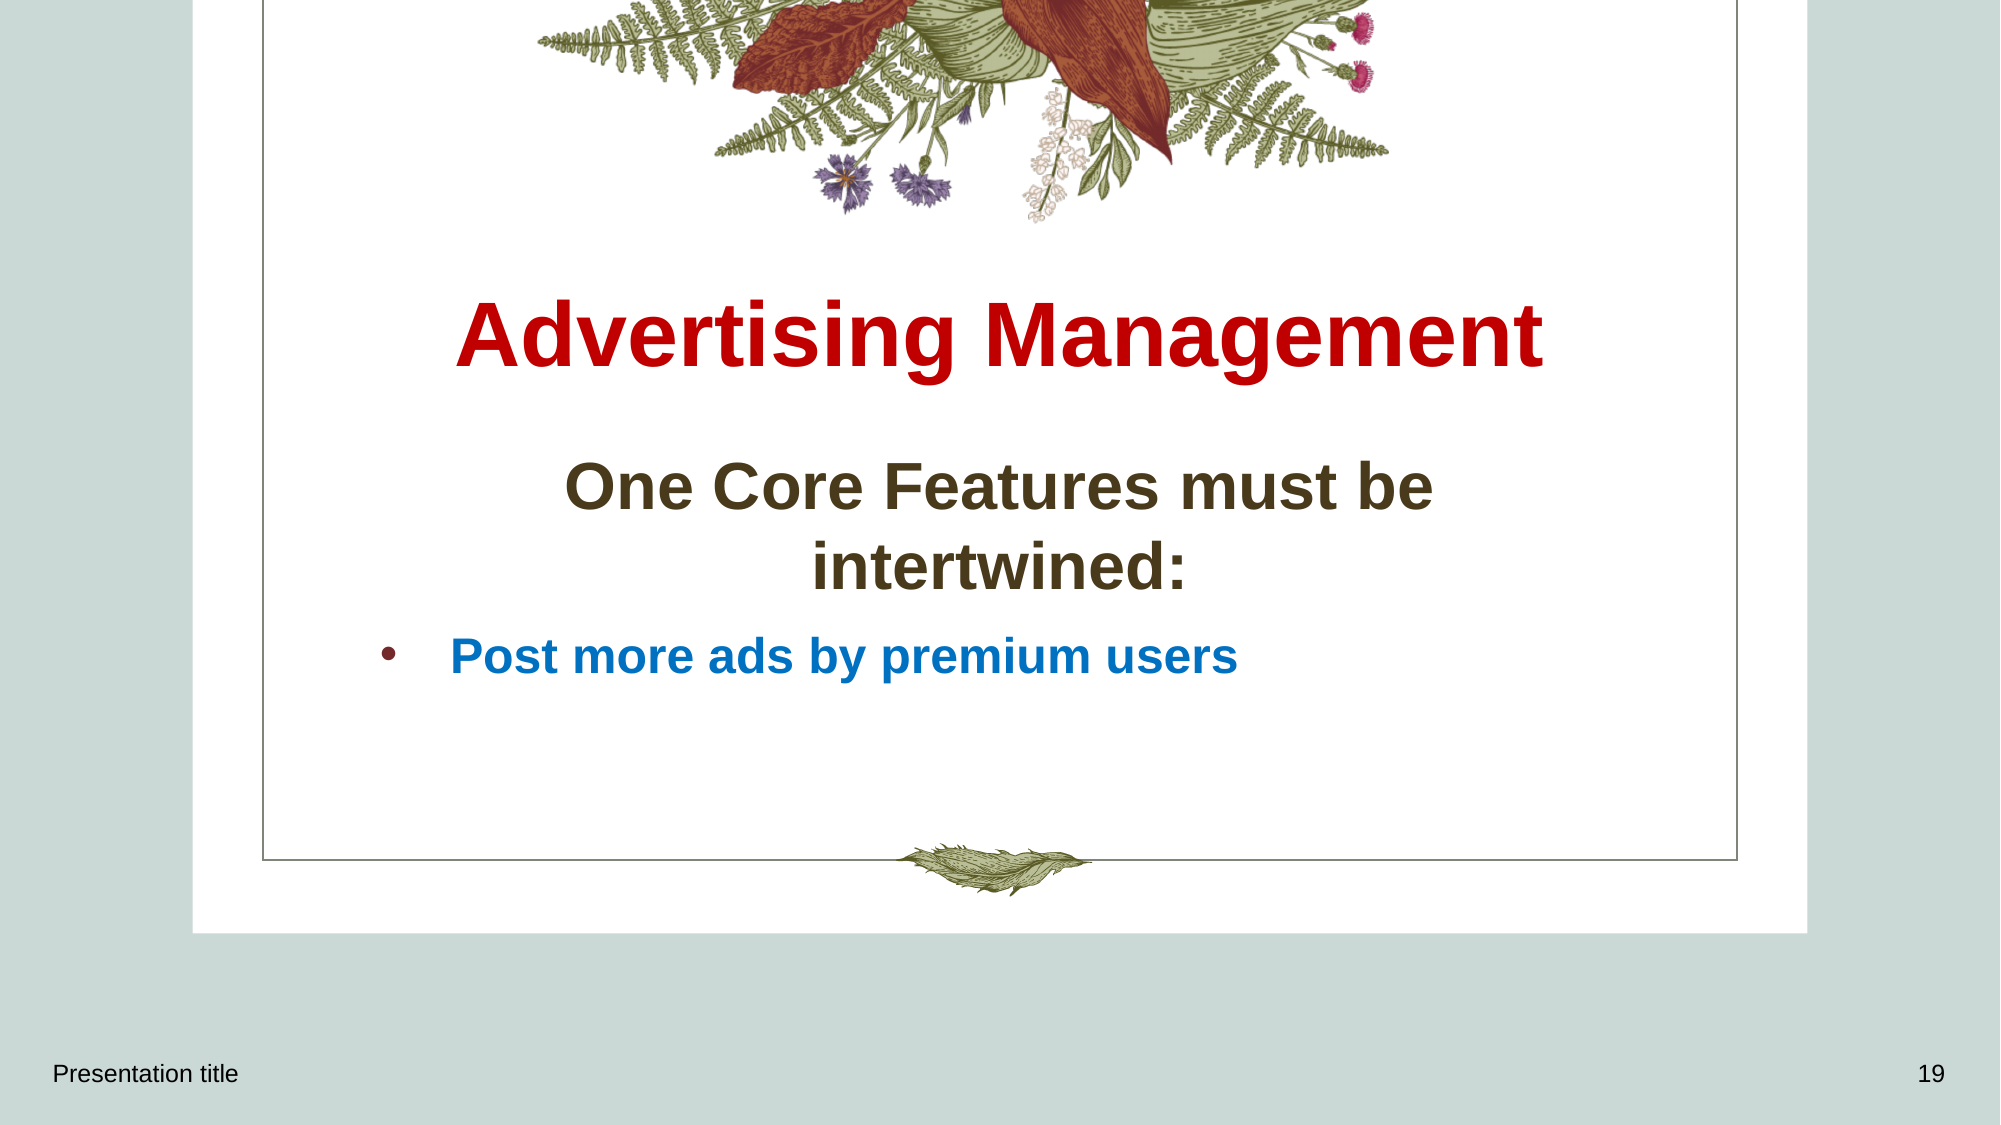

# Advertising Management
One Core Features must be intertwined:
 Post more ads by premium users

Presentation title
19